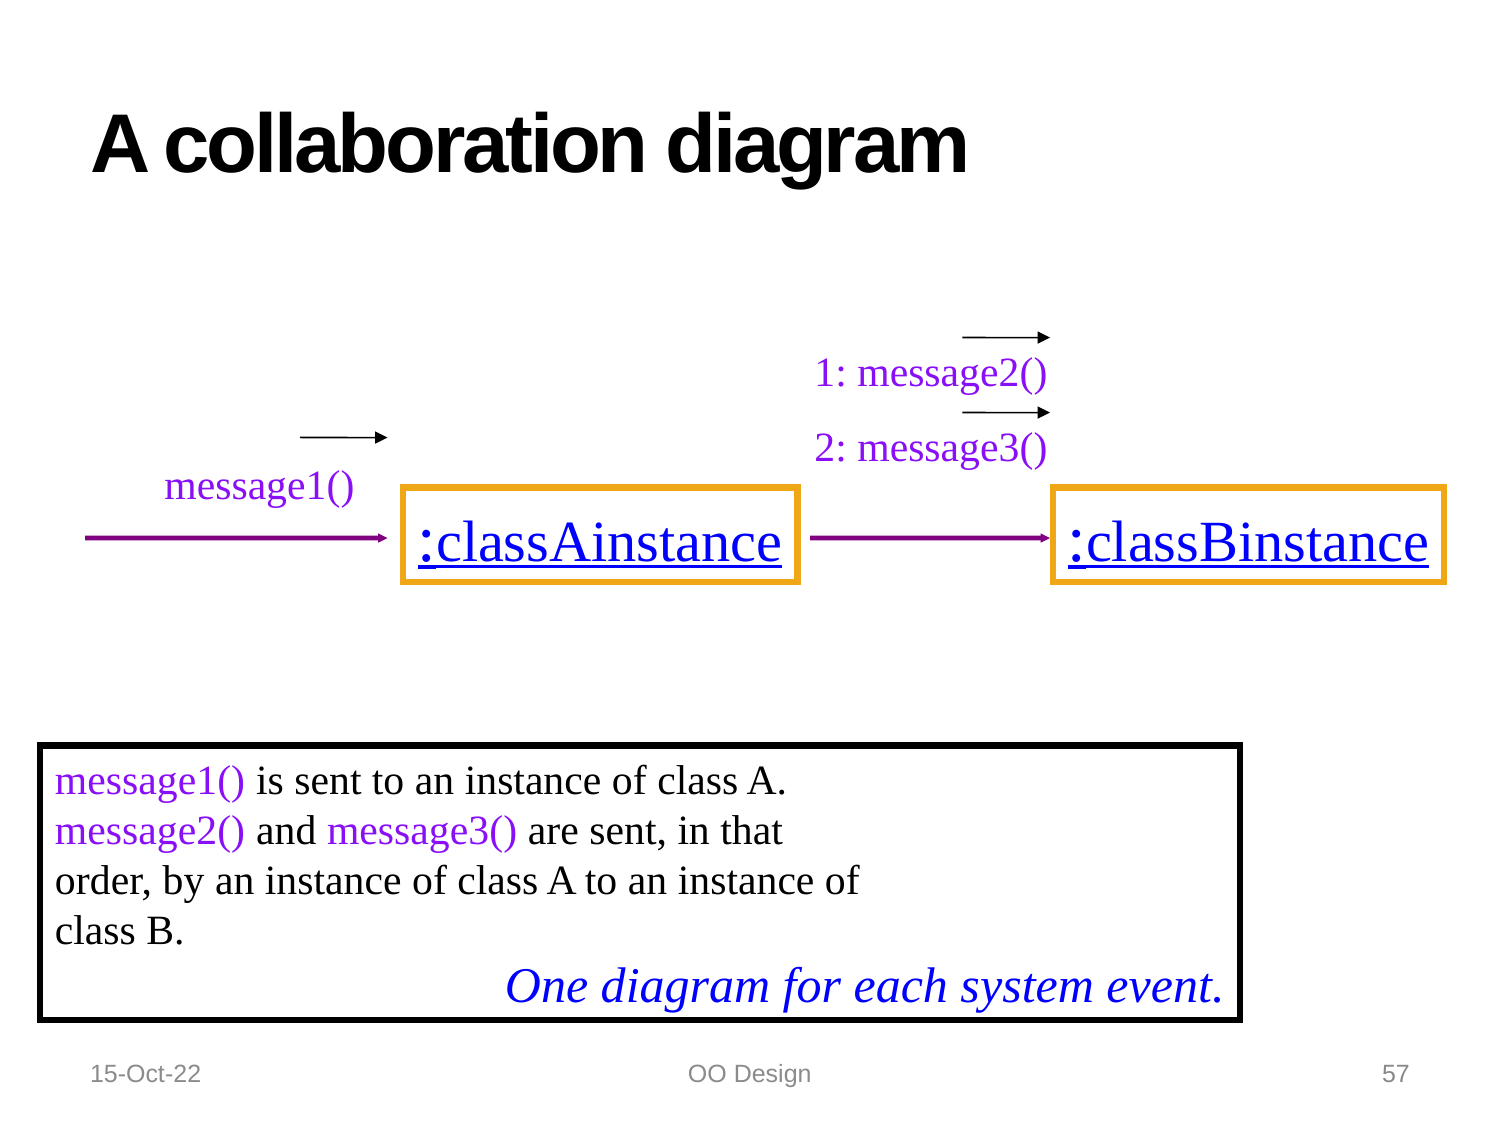

# A collaboration diagram
1: message2()
2: message3()

message1()

:classAinstance
:classBinstance
message1() is sent to an instance of class A.
message2() and message3() are sent, in that
order, by an instance of class A to an instance of
class B.
			One diagram for each system event.
15-Oct-22
OO Design
57